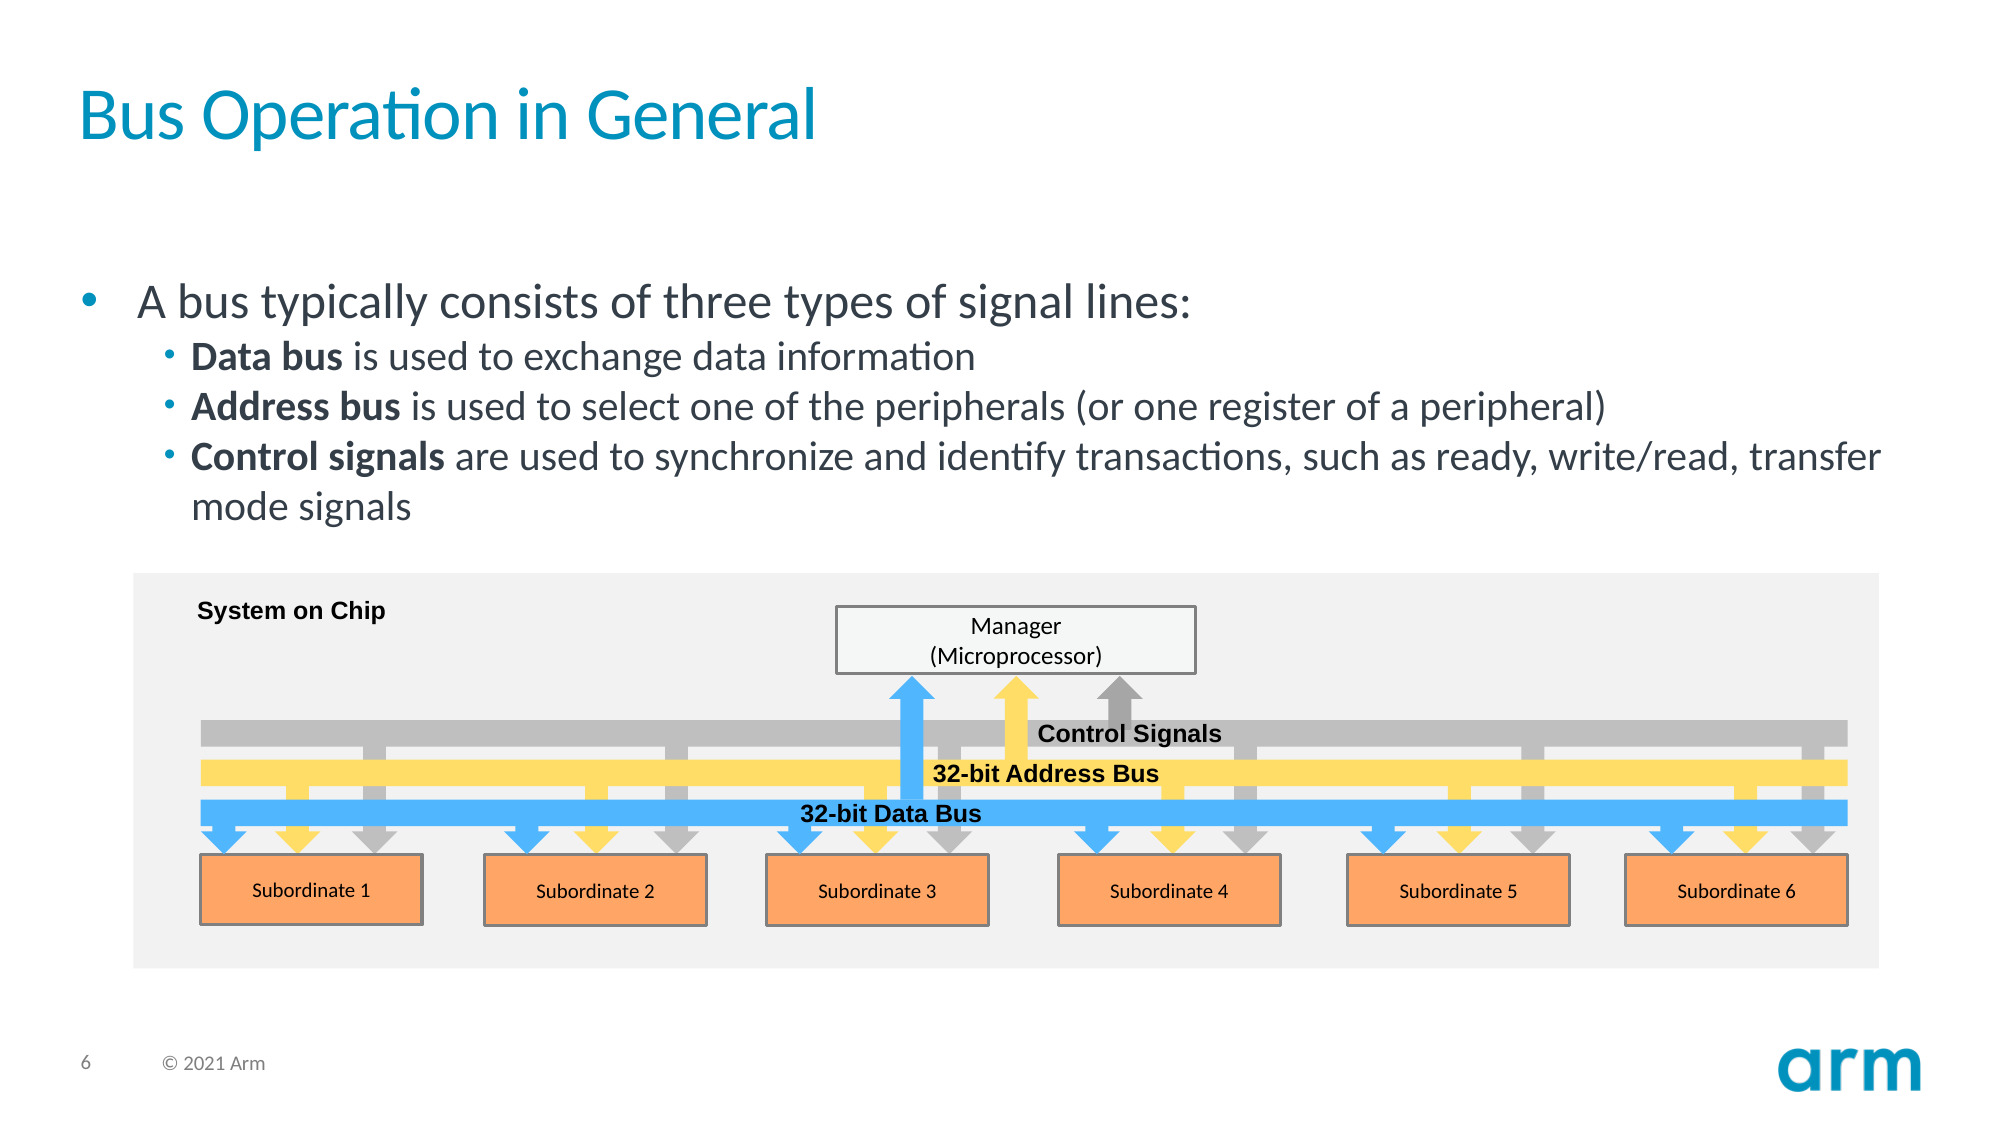

# Bus Operation in General
A bus typically consists of three types of signal lines:
Data bus is used to exchange data information
Address bus is used to select one of the peripherals (or one register of a peripheral)
Control signals are used to synchronize and identify transactions, such as ready, write/read, transfer mode signals

System on Chip
Manager
(Microprocessor)

Control Signals

32-bit Address Bus

32-bit Data Bus

Subordinate 1
Subordinate 2
Subordinate 3
Subordinate 4
Subordinate 5
Subordinate 6